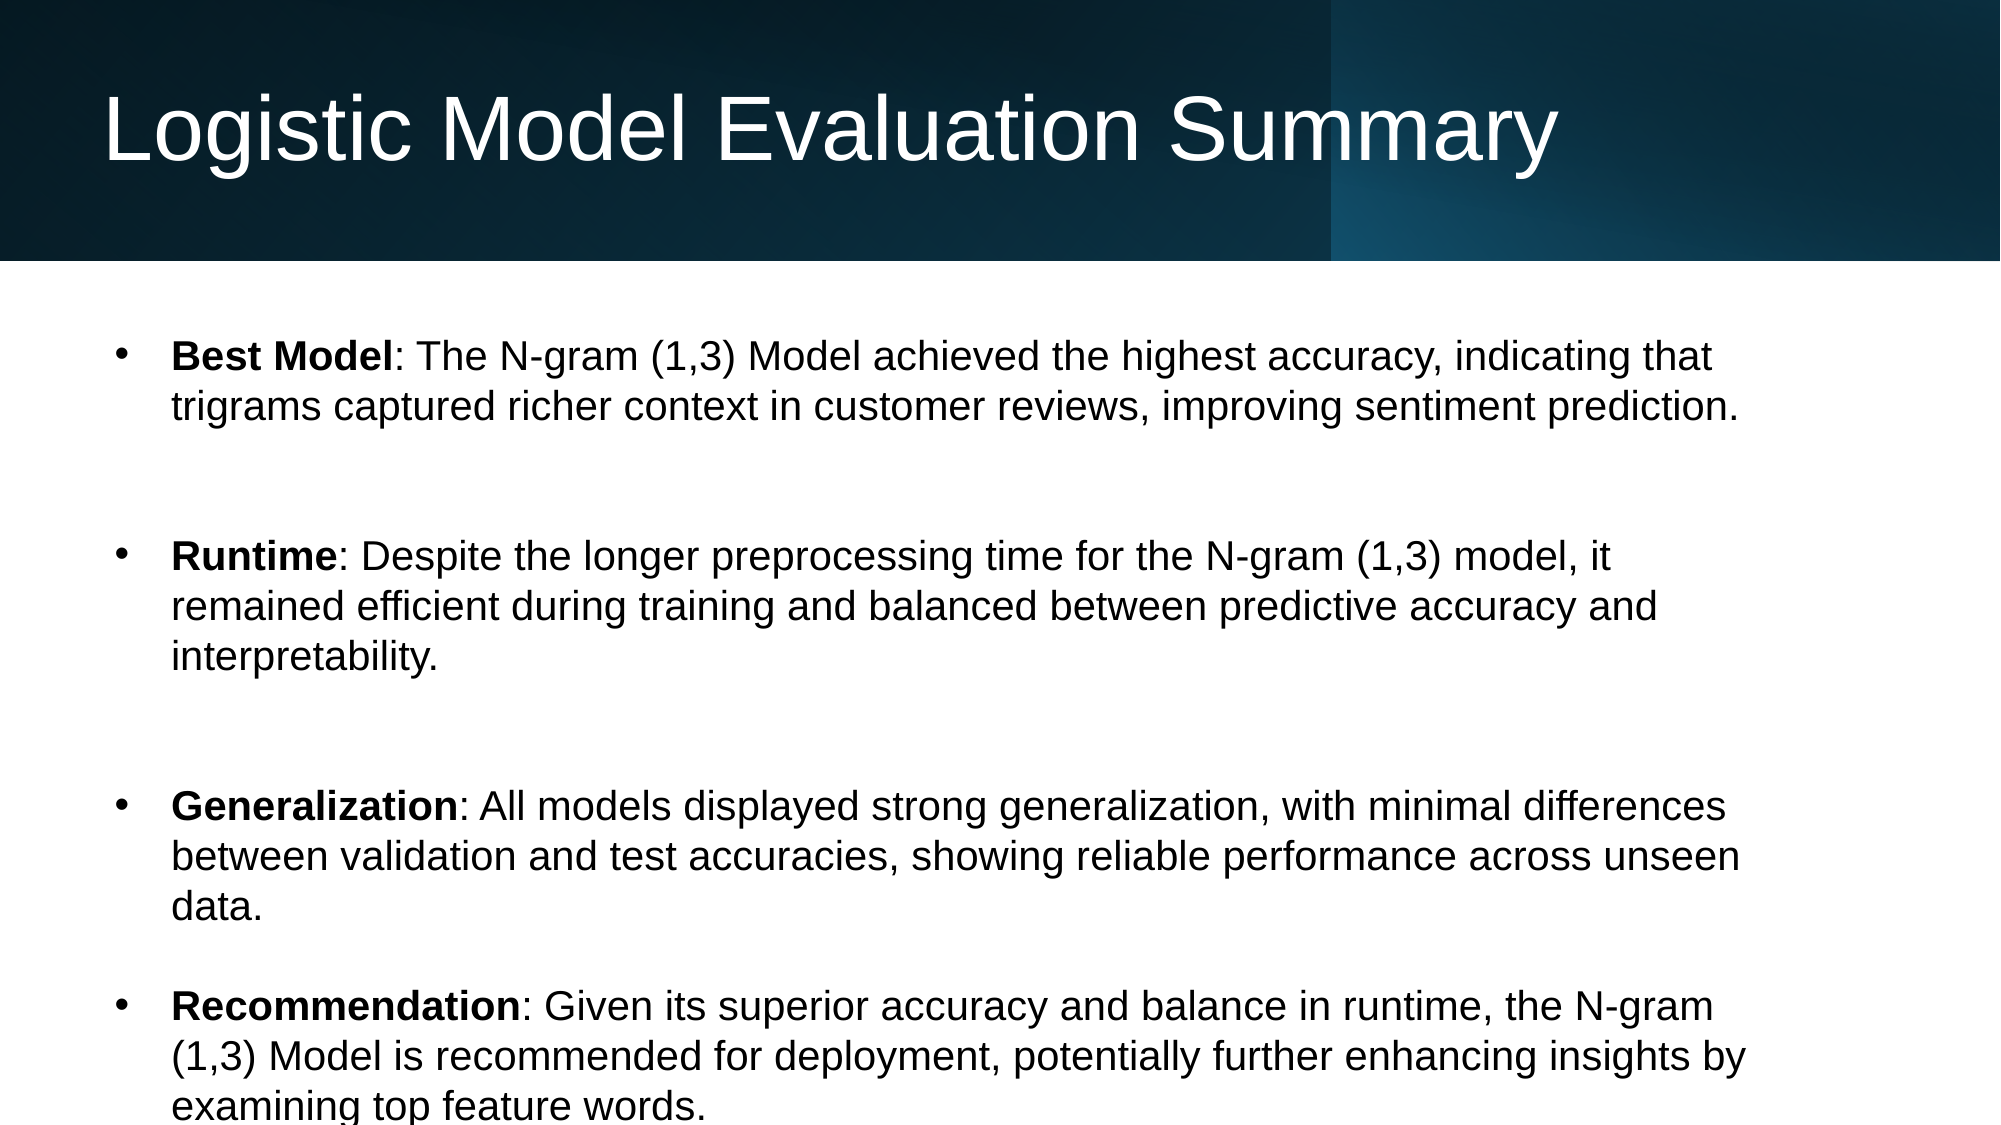

# Logistic Model Evaluation Summary

Best Model: The N-gram (1,3) Model achieved the highest accuracy, indicating that trigrams captured richer context in customer reviews, improving sentiment prediction.

Runtime: Despite the longer preprocessing time for the N-gram (1,3) model, it remained efficient during training and balanced between predictive accuracy and interpretability.

Generalization: All models displayed strong generalization, with minimal differences between validation and test accuracies, showing reliable performance across unseen data.

Recommendation: Given its superior accuracy and balance in runtime, the N-gram (1,3) Model is recommended for deployment, potentially further enhancing insights by examining top feature words.